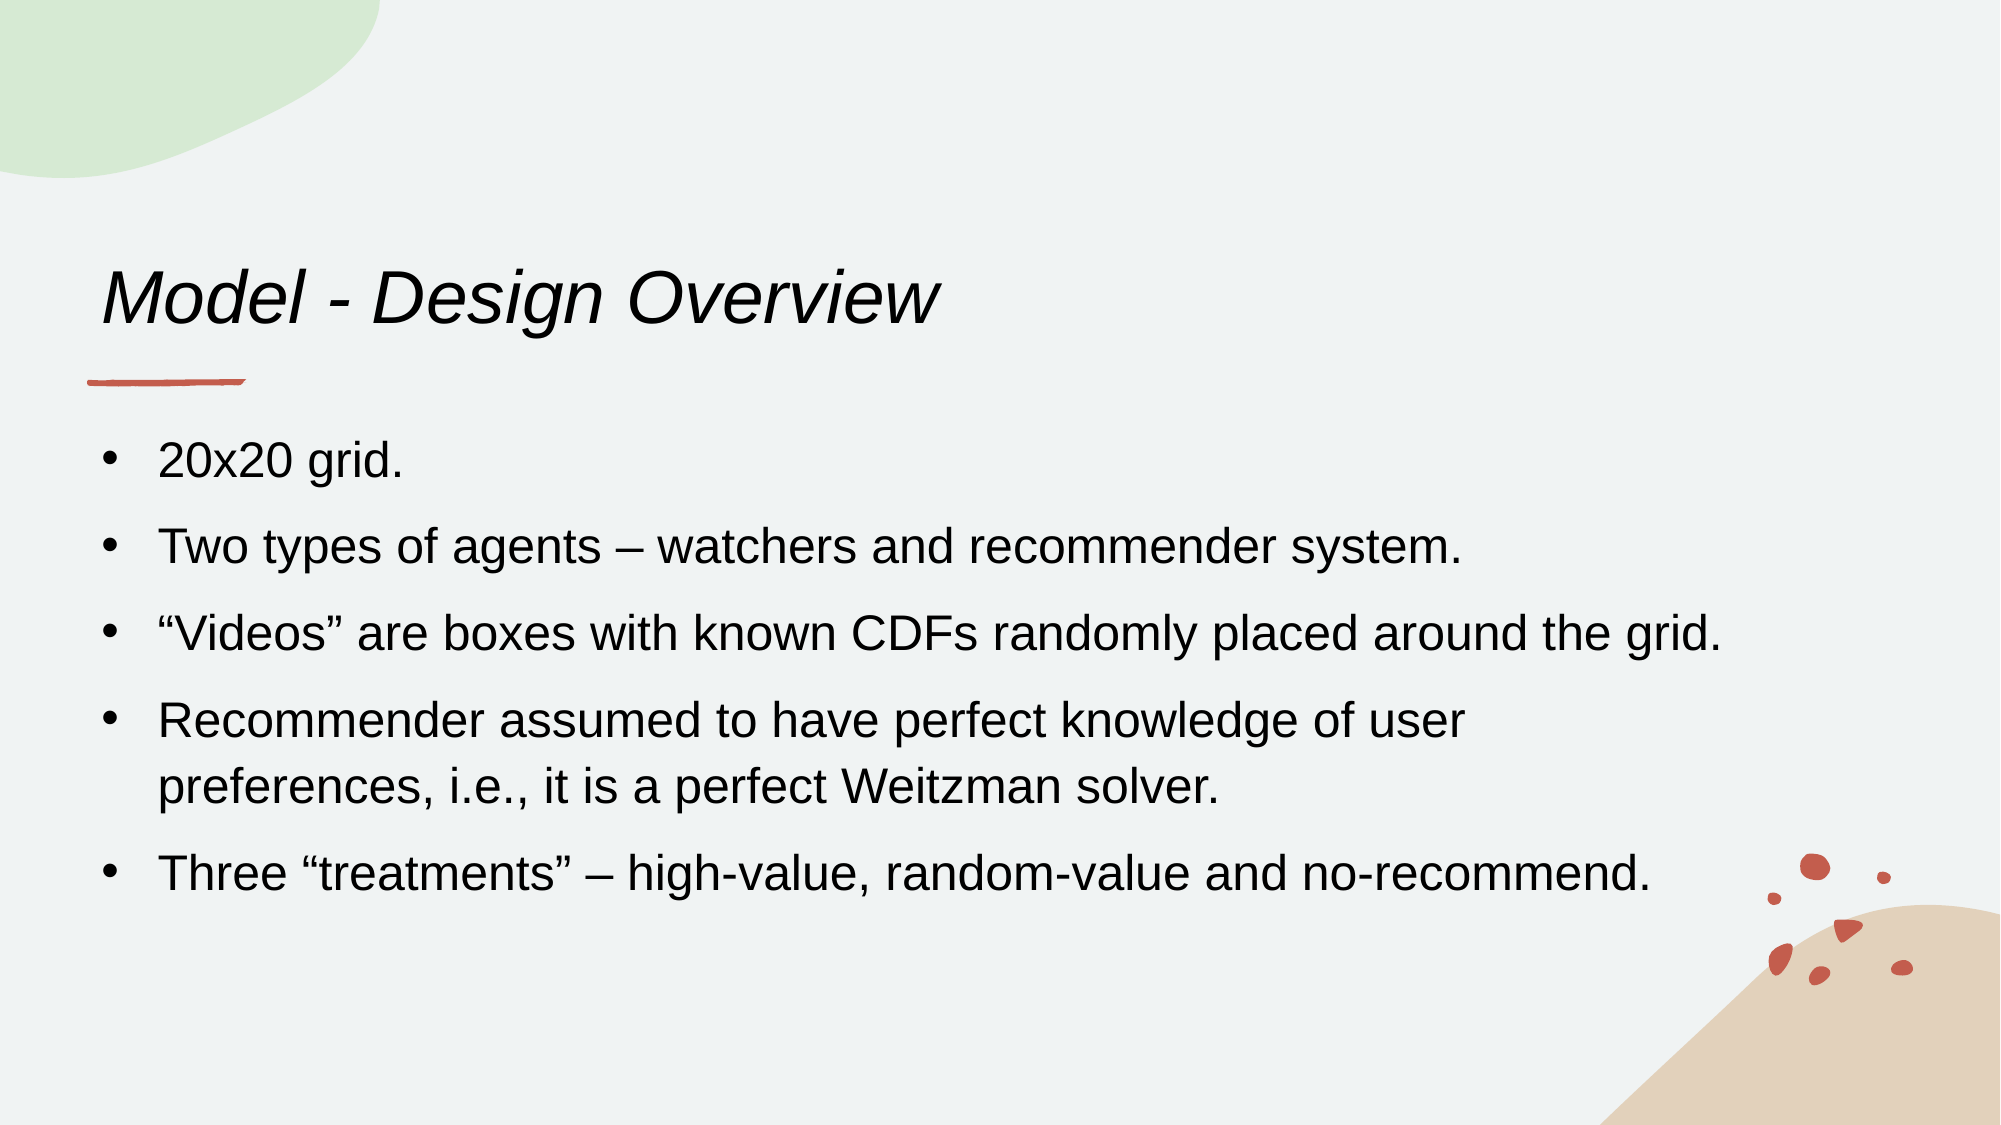

# Model - Design Overview
20x20 grid.
Two types of agents – watchers and recommender system.
“Videos” are boxes with known CDFs randomly placed around the grid.
Recommender assumed to have perfect knowledge of user preferences, i.e., it is a perfect Weitzman solver.
Three “treatments” – high-value, random-value and no-recommend.